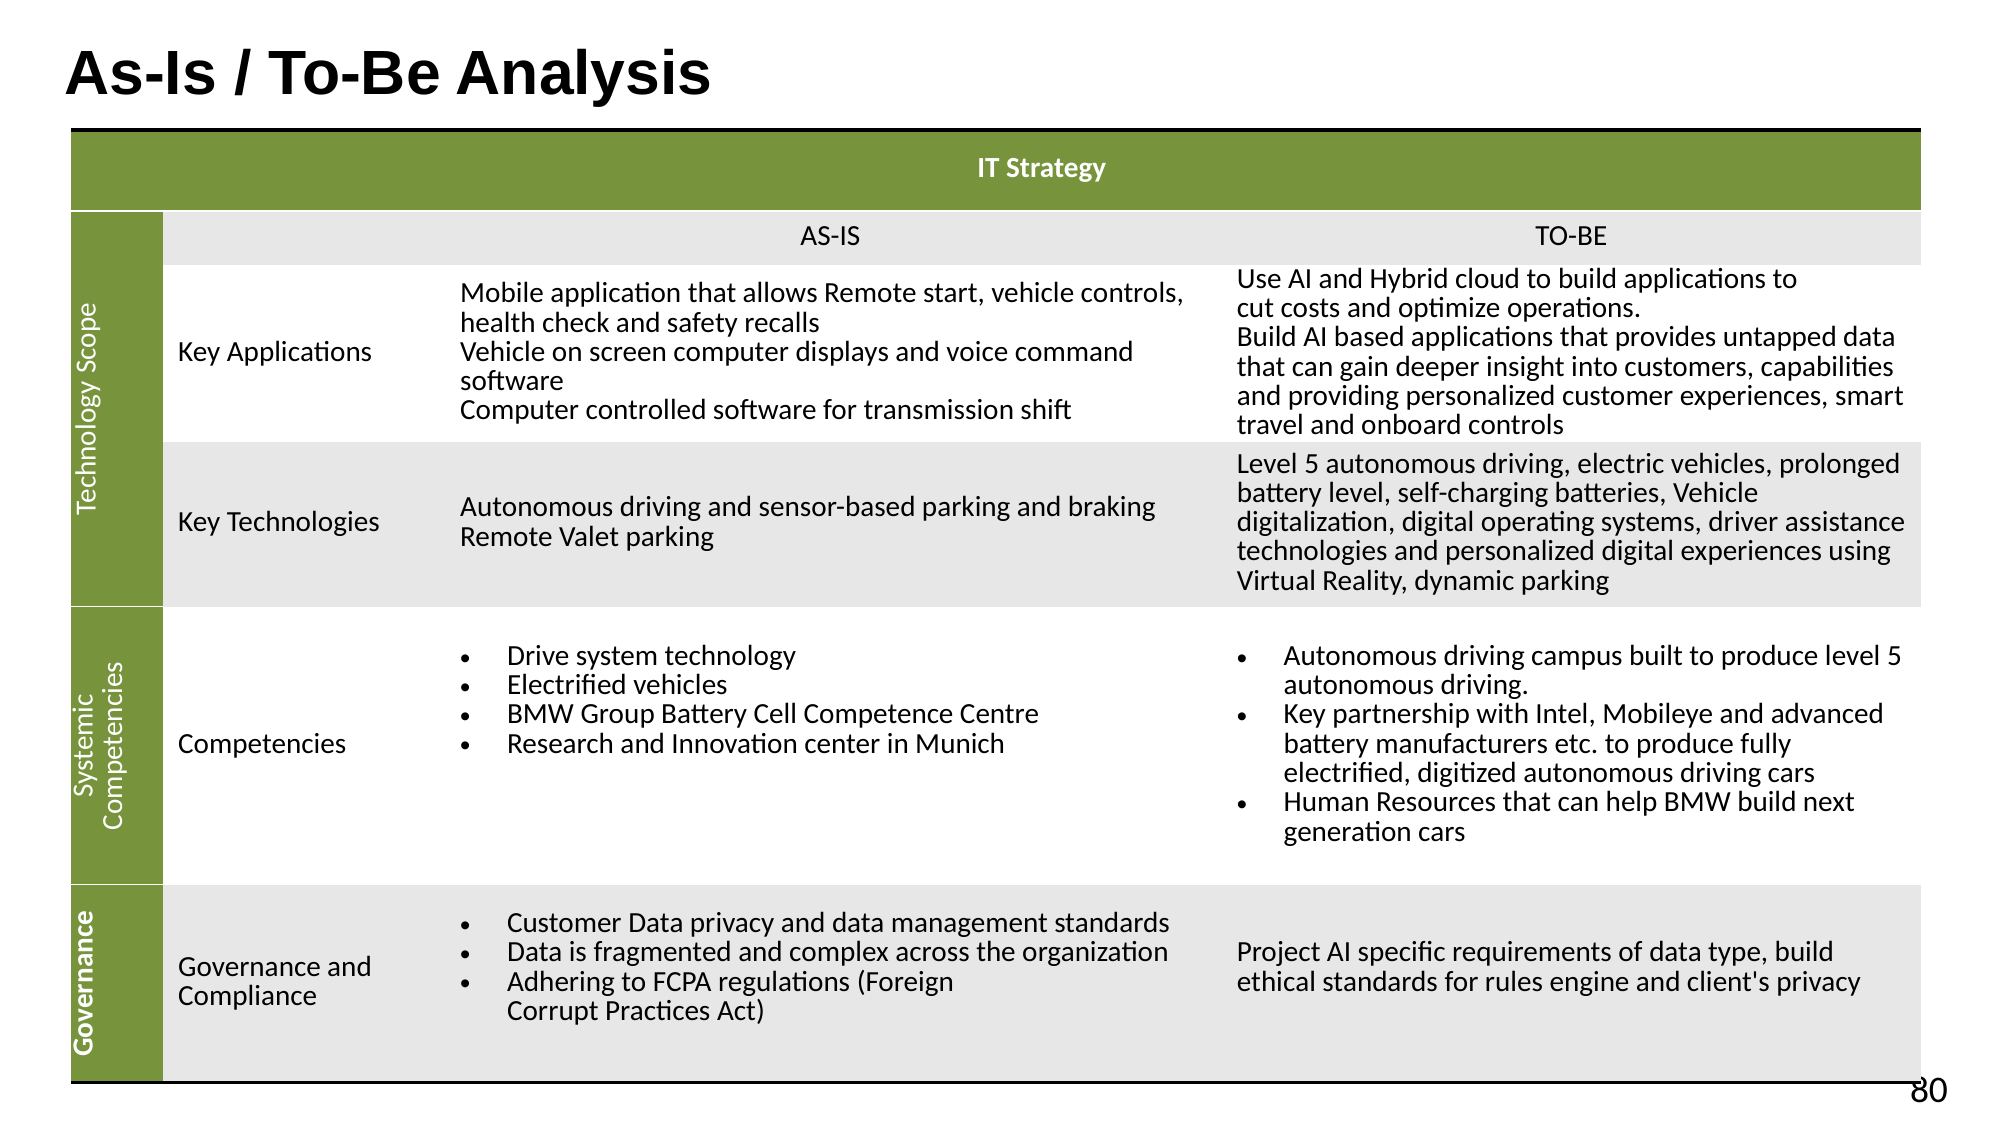

# As-Is / To-Be Analysis
|  | IT Strategy |  |  |
| --- | --- | --- | --- |
| Technology Scope |  | AS-IS | TO-BE |
|  | Key Applications | Mobile application that allows Remote start, vehicle controls, health check and safety recalls Vehicle on screen computer displays and voice command software Computer controlled software for transmission shift | Use AI and Hybrid cloud to build applications to cut costs and optimize operations.  Build AI based applications that provides untapped data that can gain deeper insight into customers, capabilities and providing personalized customer experiences, smart travel and onboard controls |
|  | Key Technologies | Autonomous driving and sensor-based parking and braking Remote Valet parking | Level 5 autonomous driving, electric vehicles, prolonged battery level, self-charging batteries, Vehicle digitalization, digital operating systems, driver assistance technologies and personalized digital experiences using Virtual Reality, dynamic parking |
| Systemic Competencies | Competencies | Drive system technology Electrified vehicles BMW Group Battery Cell Competence Centre  Research and Innovation center in Munich | Autonomous driving campus built to produce level 5 autonomous driving. Key partnership with Intel, Mobileye and advanced battery manufacturers etc. to produce fully electrified, digitized autonomous driving cars Human Resources that can help BMW build next generation cars |
| Governance | Governance and Compliance | Customer Data privacy and data management standards Data is fragmented and complex across the organization  Adhering to FCPA regulations (Foreign Corrupt Practices Act) | Project AI specific requirements of data type, build ethical standards for rules engine and client's privacy |
80